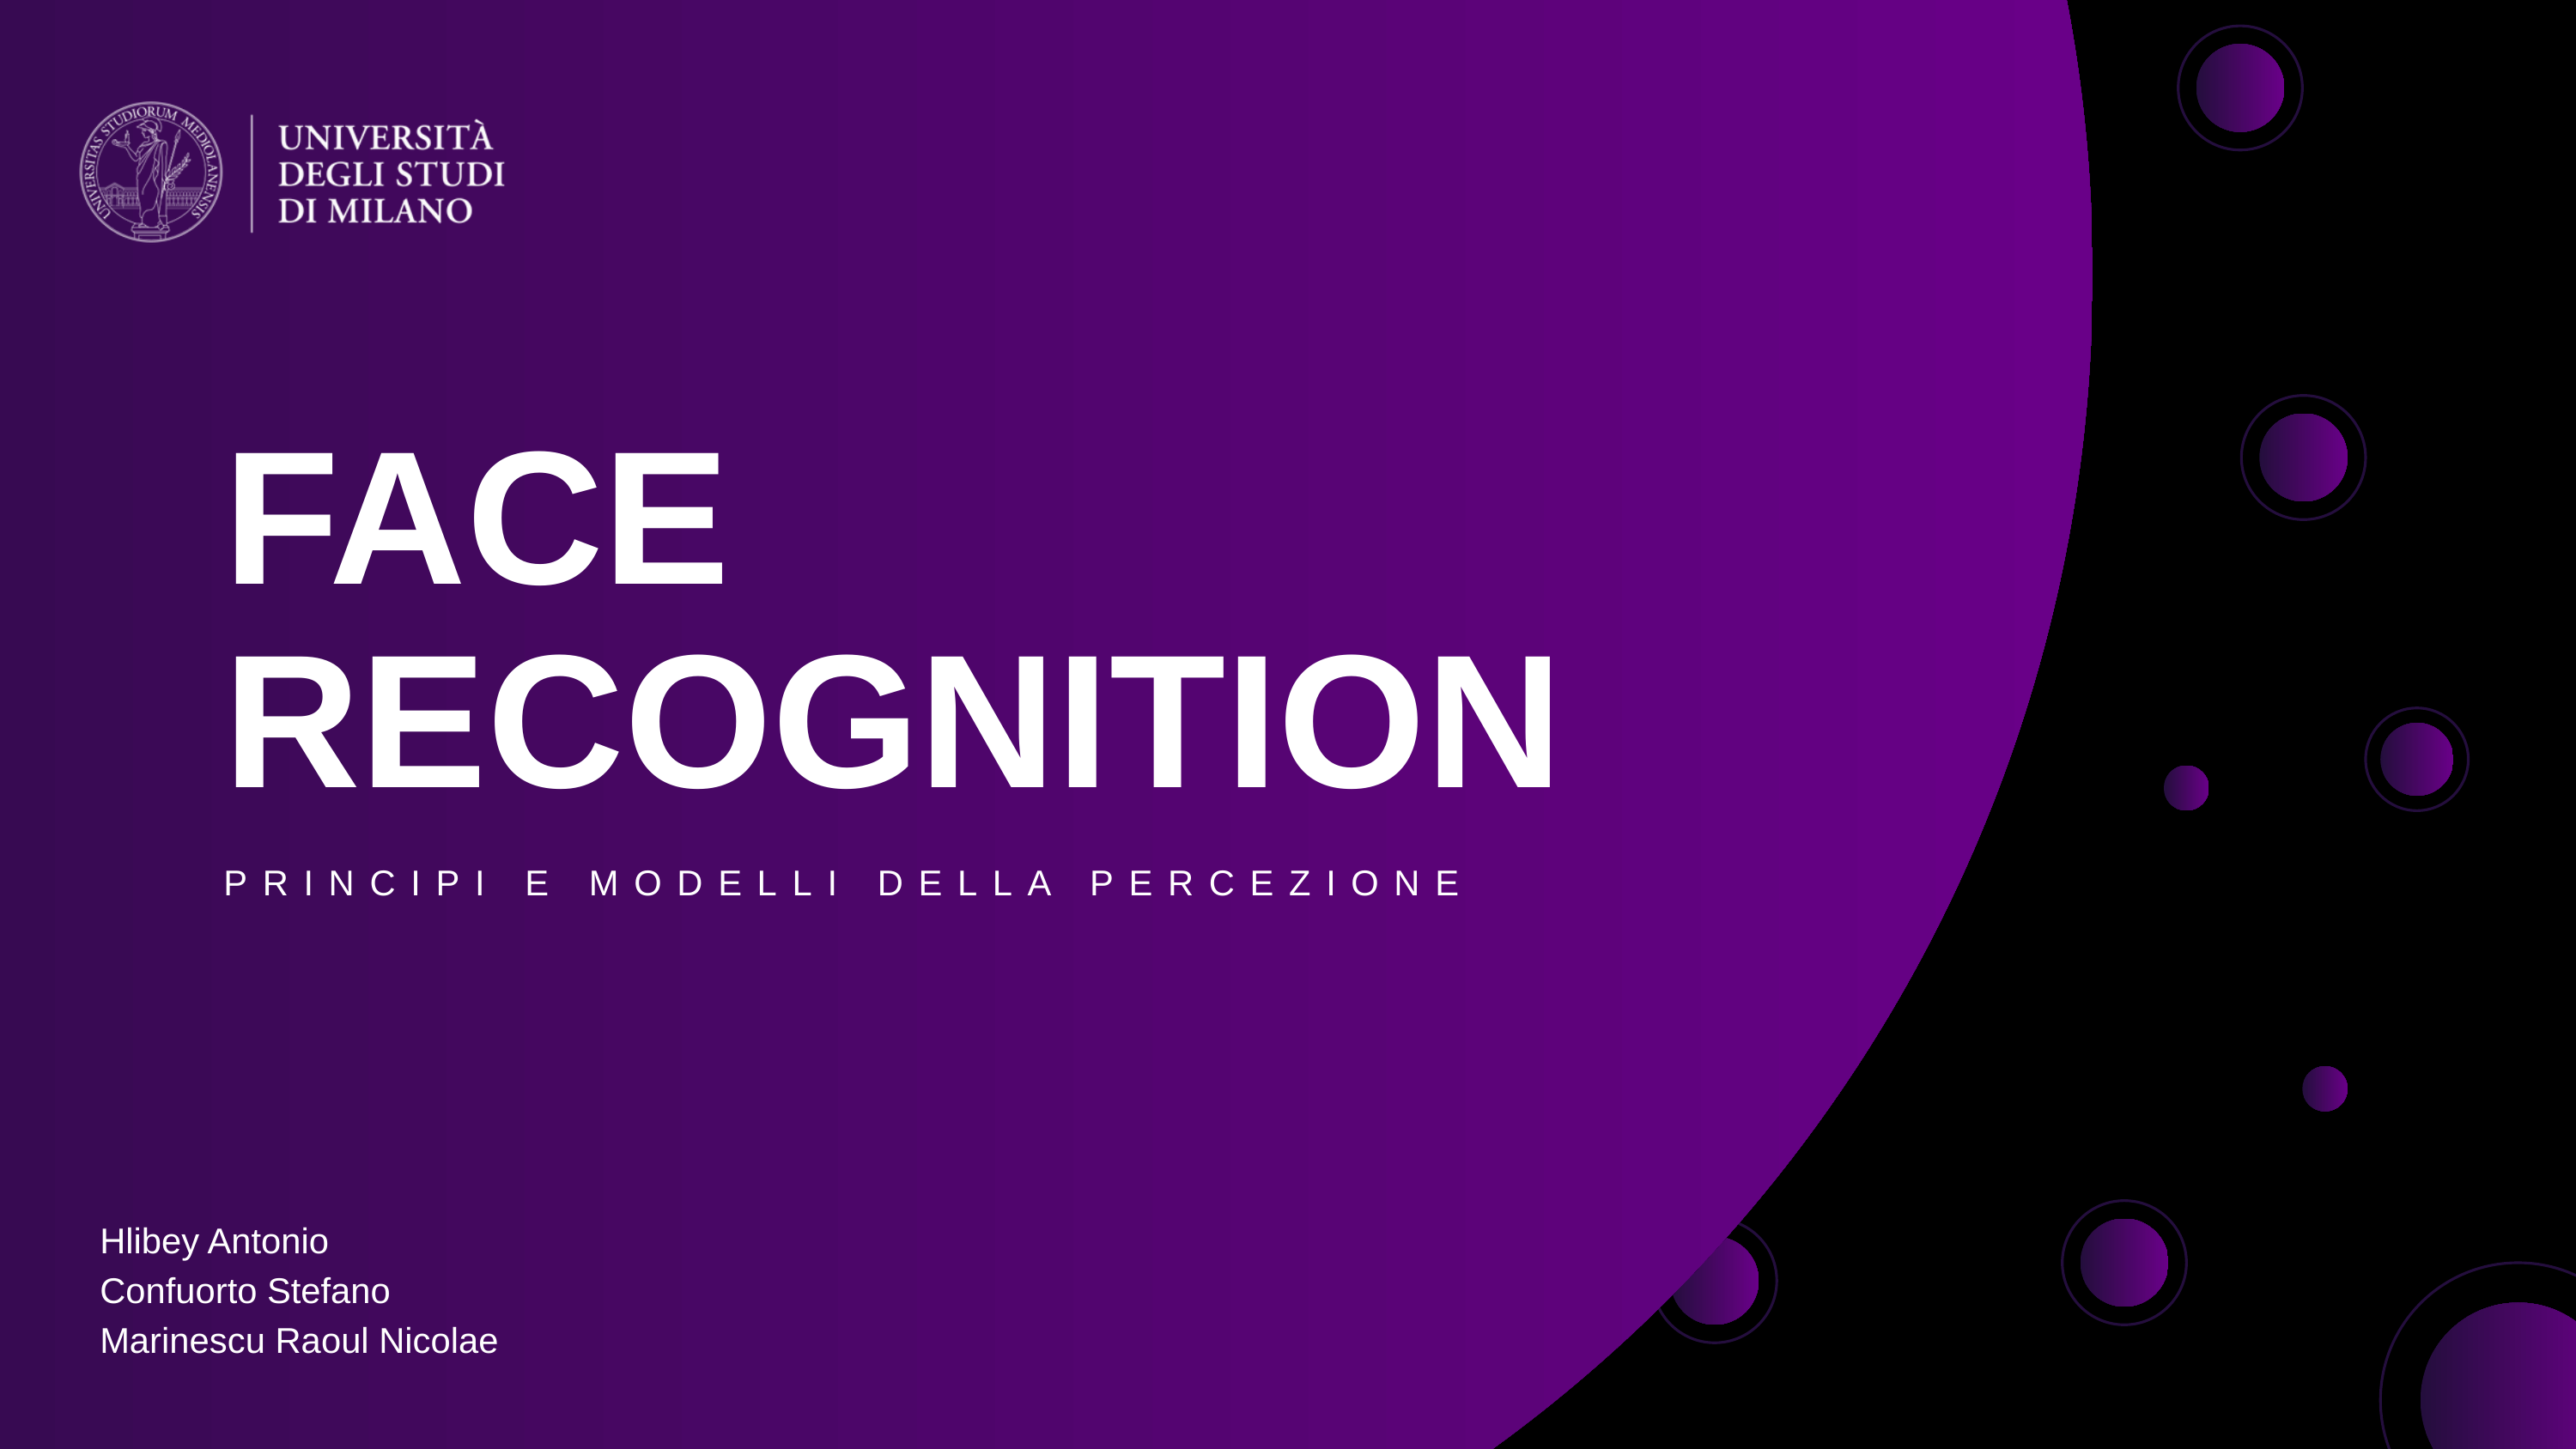

FACE
RECOGNITION

PRINCIPI E MODELLI DELLA PERCEZIONE

Hlibey Antonio
Confuorto Stefano
Marinescu Raoul Nicolae